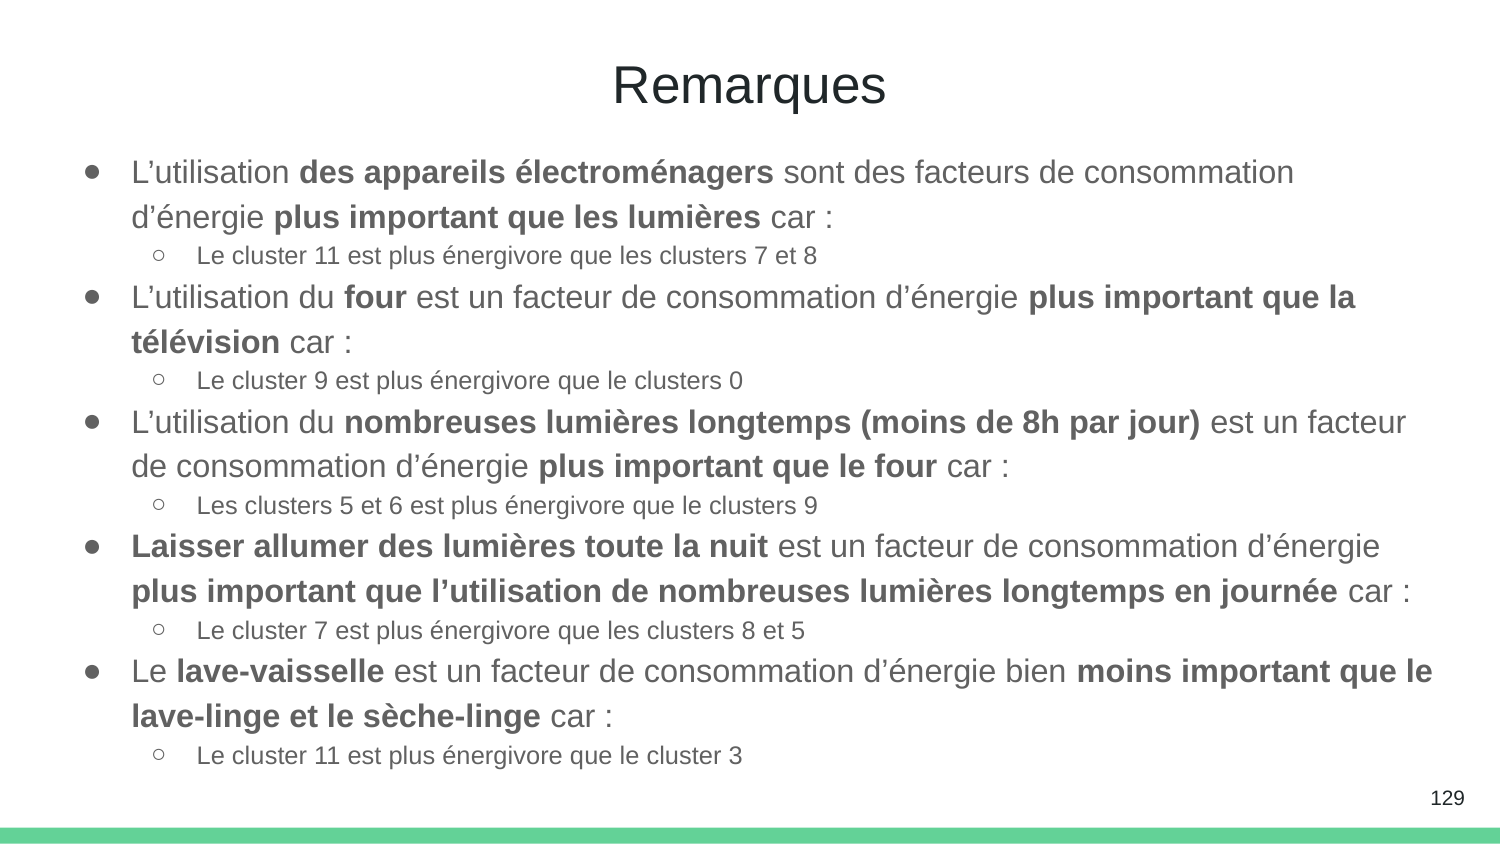

# Remarques
L’utilisation des appareils électroménagers sont des facteurs de consommation d’énergie plus important que les lumières car :
Le cluster 11 est plus énergivore que les clusters 7 et 8
L’utilisation du four est un facteur de consommation d’énergie plus important que la télévision car :
Le cluster 9 est plus énergivore que le clusters 0
L’utilisation du nombreuses lumières longtemps (moins de 8h par jour) est un facteur de consommation d’énergie plus important que le four car :
Les clusters 5 et 6 est plus énergivore que le clusters 9
Laisser allumer des lumières toute la nuit est un facteur de consommation d’énergie plus important que l’utilisation de nombreuses lumières longtemps en journée car :
Le cluster 7 est plus énergivore que les clusters 8 et 5
Le lave-vaisselle est un facteur de consommation d’énergie bien moins important que le lave-linge et le sèche-linge car :
Le cluster 11 est plus énergivore que le cluster 3
129